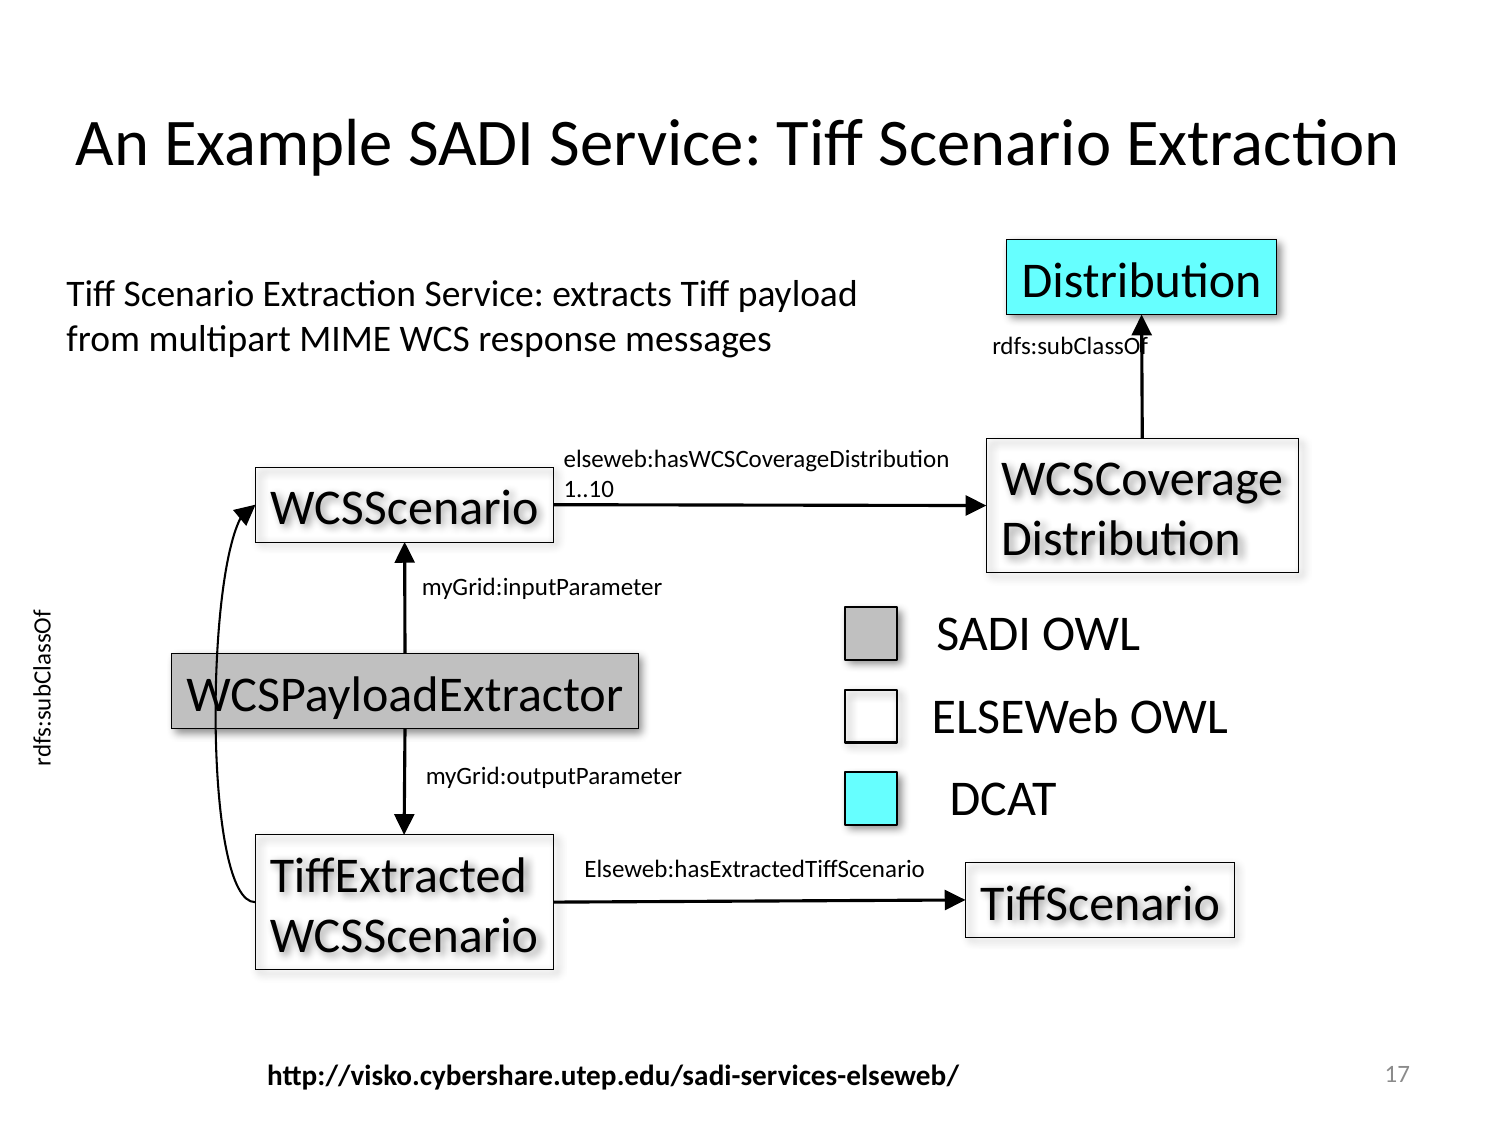

# An Example SADI Service: Tiff Scenario Extraction
Distribution
Tiff Scenario Extraction Service: extracts Tiff payload from multipart MIME WCS response messages
rdfs:subClassOf
elseweb:hasWCSCoverageDistribution 1..10
WCSCoverage
Distribution
WCSScenario
myGrid:inputParameter
SADI OWL

WCSPayloadExtractor
rdfs:subClassOf
ELSEWeb OWL

myGrid:outputParameter
DCAT

TiffExtracted
WCSScenario
Elseweb:hasExtractedTiffScenario
TiffScenario
17
http://visko.cybershare.utep.edu/sadi-services-elseweb/